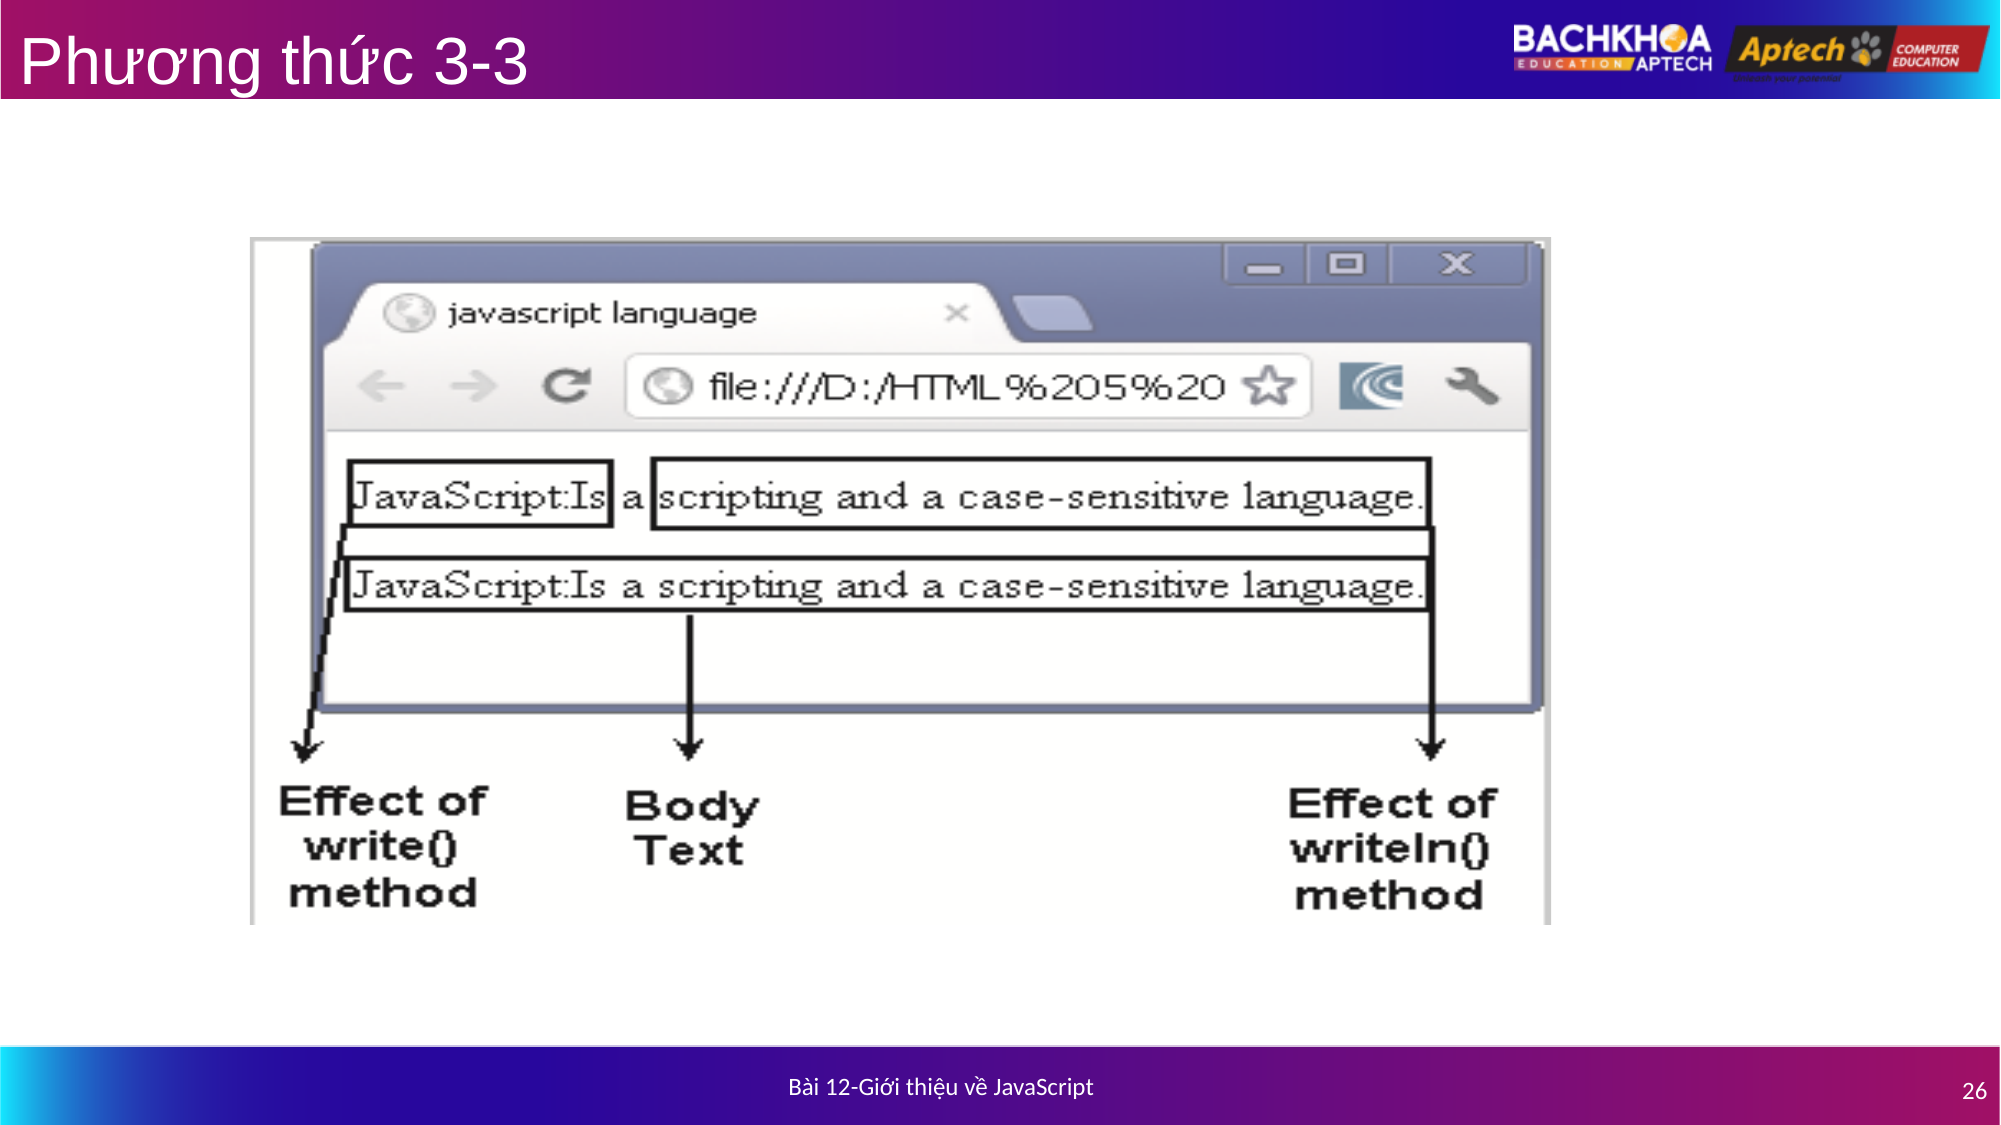

# Phương thức 3-3

Bài 12-Giới thiệu về JavaScript
26